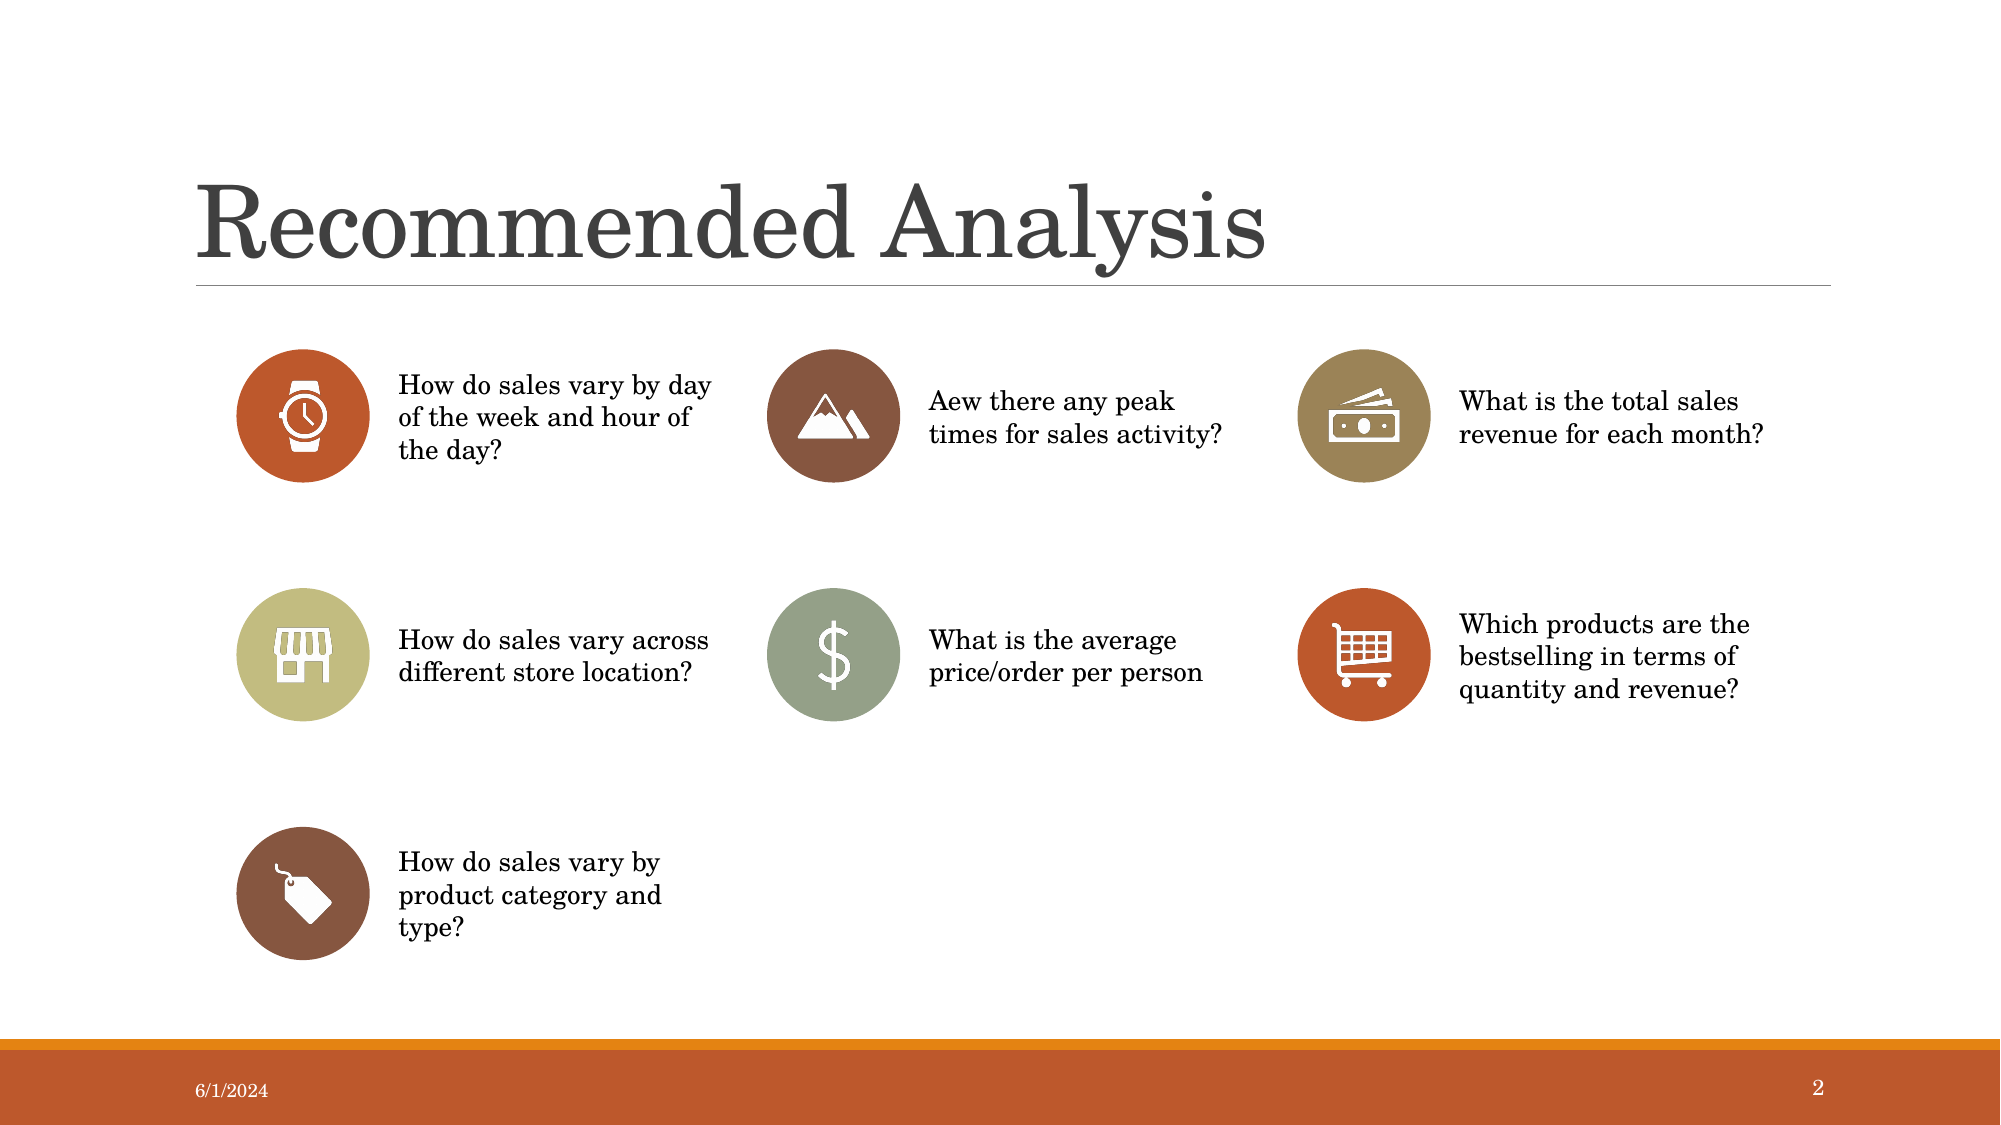

# Recommended Analysis
How do sales vary by day of the week and hour of the day?
Aew there any peak times for sales activity?
What is the total sales revenue for each month?
How do sales vary across different store location?
What is the average price/order per person
Which products are the bestselling in terms of quantity and revenue?
How do sales vary by product category and type?
6/1/2024

2